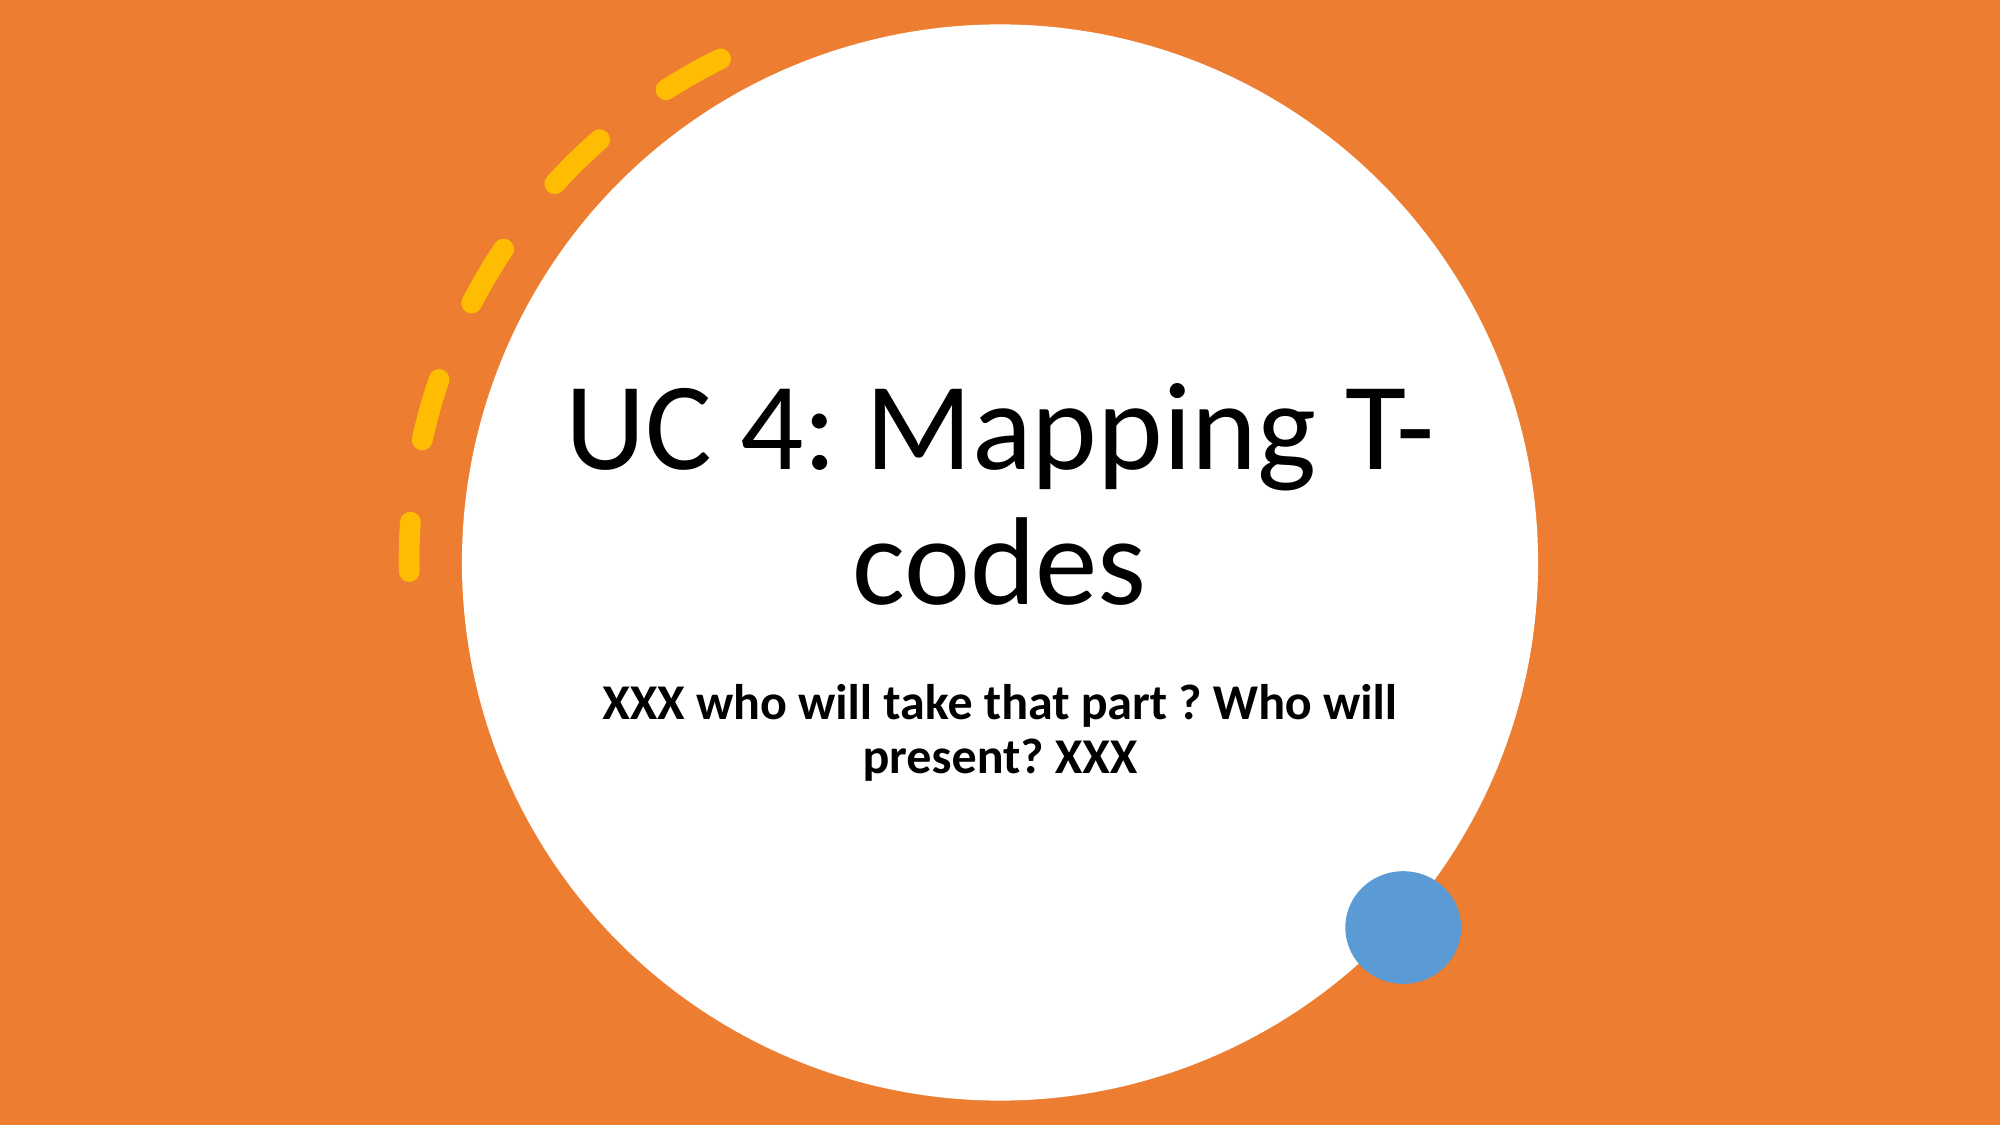

# UC 4: Mapping T-codes
XXX who will take that part ? Who will present? XXX